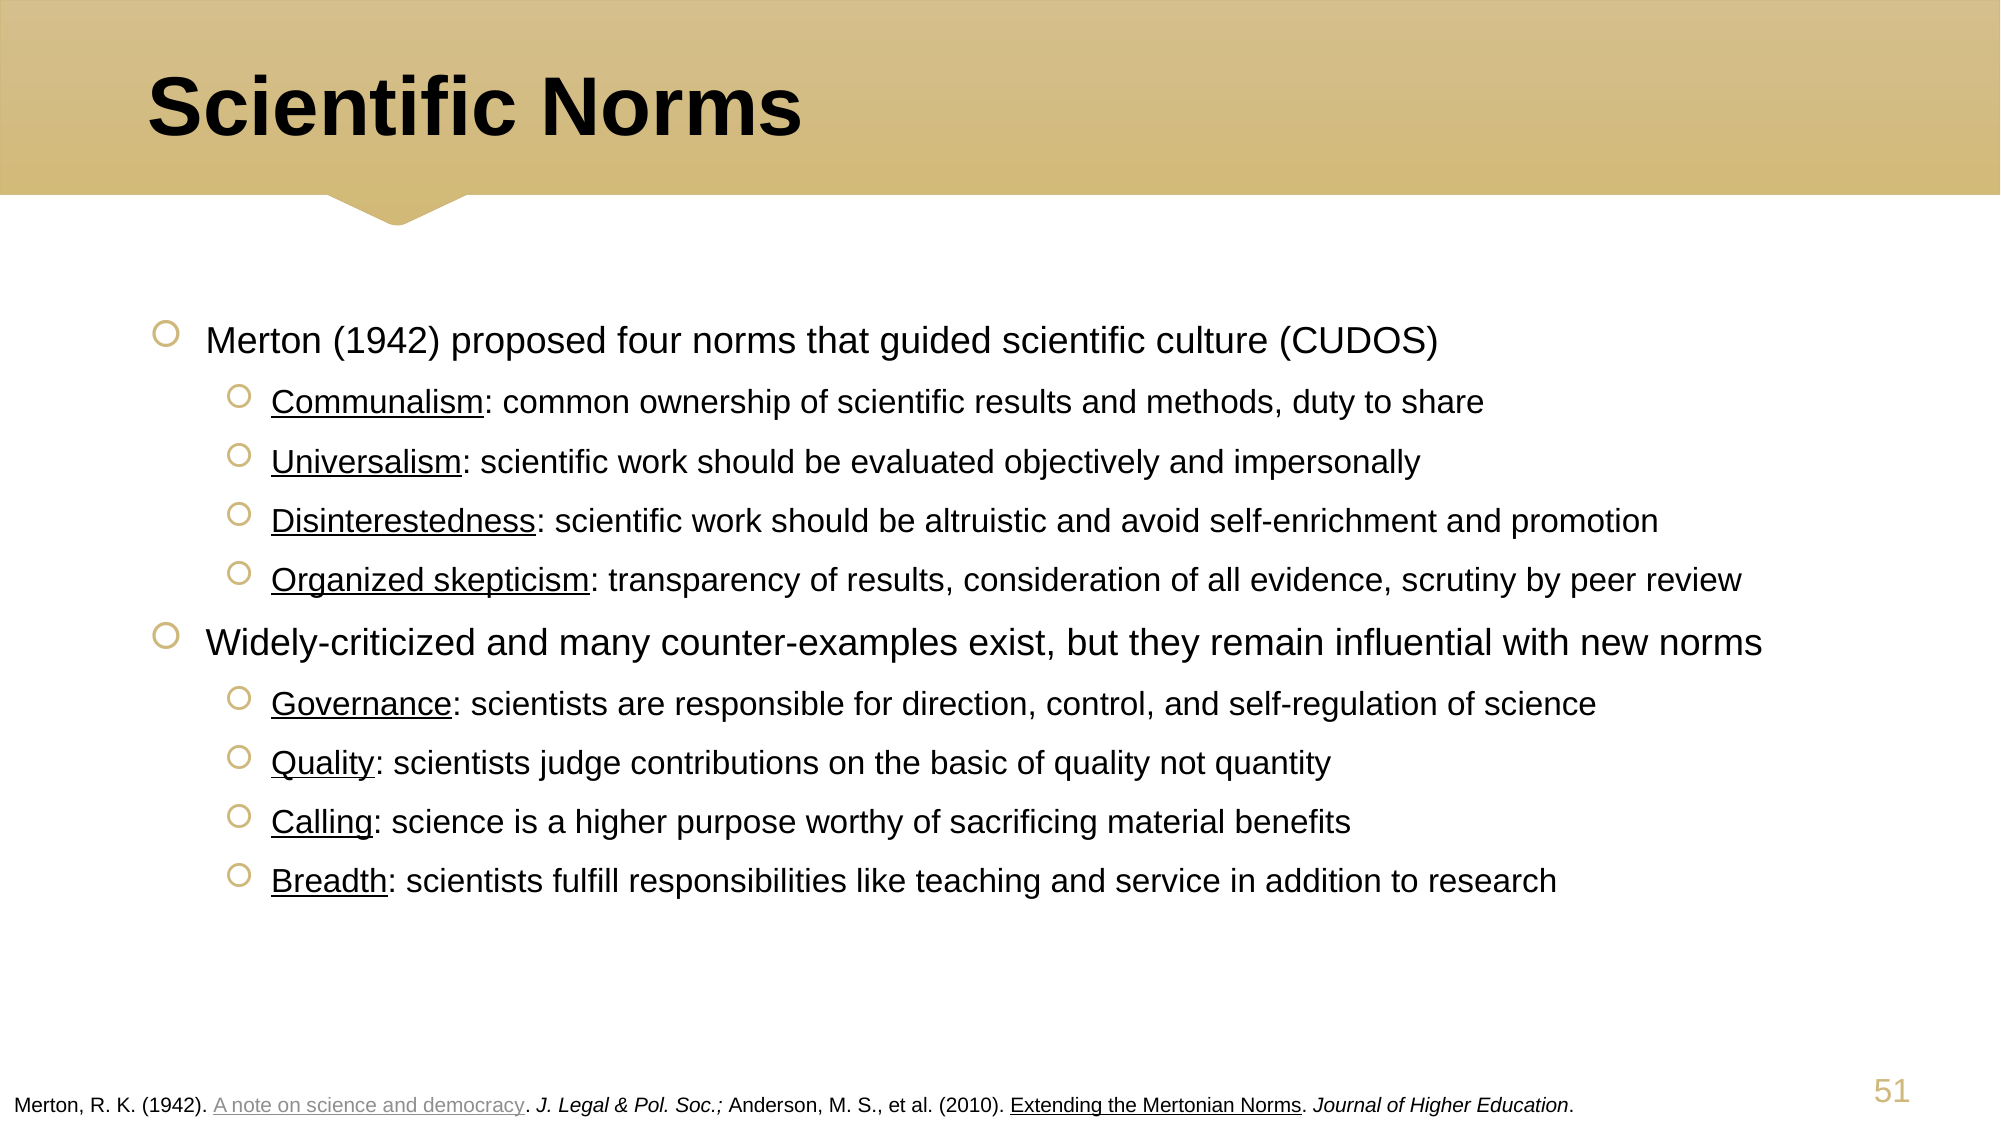

# Scientific Norms
Merton (1942) proposed four norms that guided scientific culture (CUDOS)
Communalism: common ownership of scientific results and methods, duty to share
Universalism: scientific work should be evaluated objectively and impersonally
Disinterestedness: scientific work should be altruistic and avoid self-enrichment and promotion
Organized skepticism: transparency of results, consideration of all evidence, scrutiny by peer review
Widely-criticized and many counter-examples exist, but they remain influential with new norms
Governance: scientists are responsible for direction, control, and self-regulation of science
Quality: scientists judge contributions on the basic of quality not quantity
Calling: science is a higher purpose worthy of sacrificing material benefits
Breadth: scientists fulfill responsibilities like teaching and service in addition to research
51
Merton, R. K. (1942). A note on science and democracy. J. Legal & Pol. Soc.; Anderson, M. S., et al. (2010). Extending the Mertonian Norms. Journal of Higher Education.